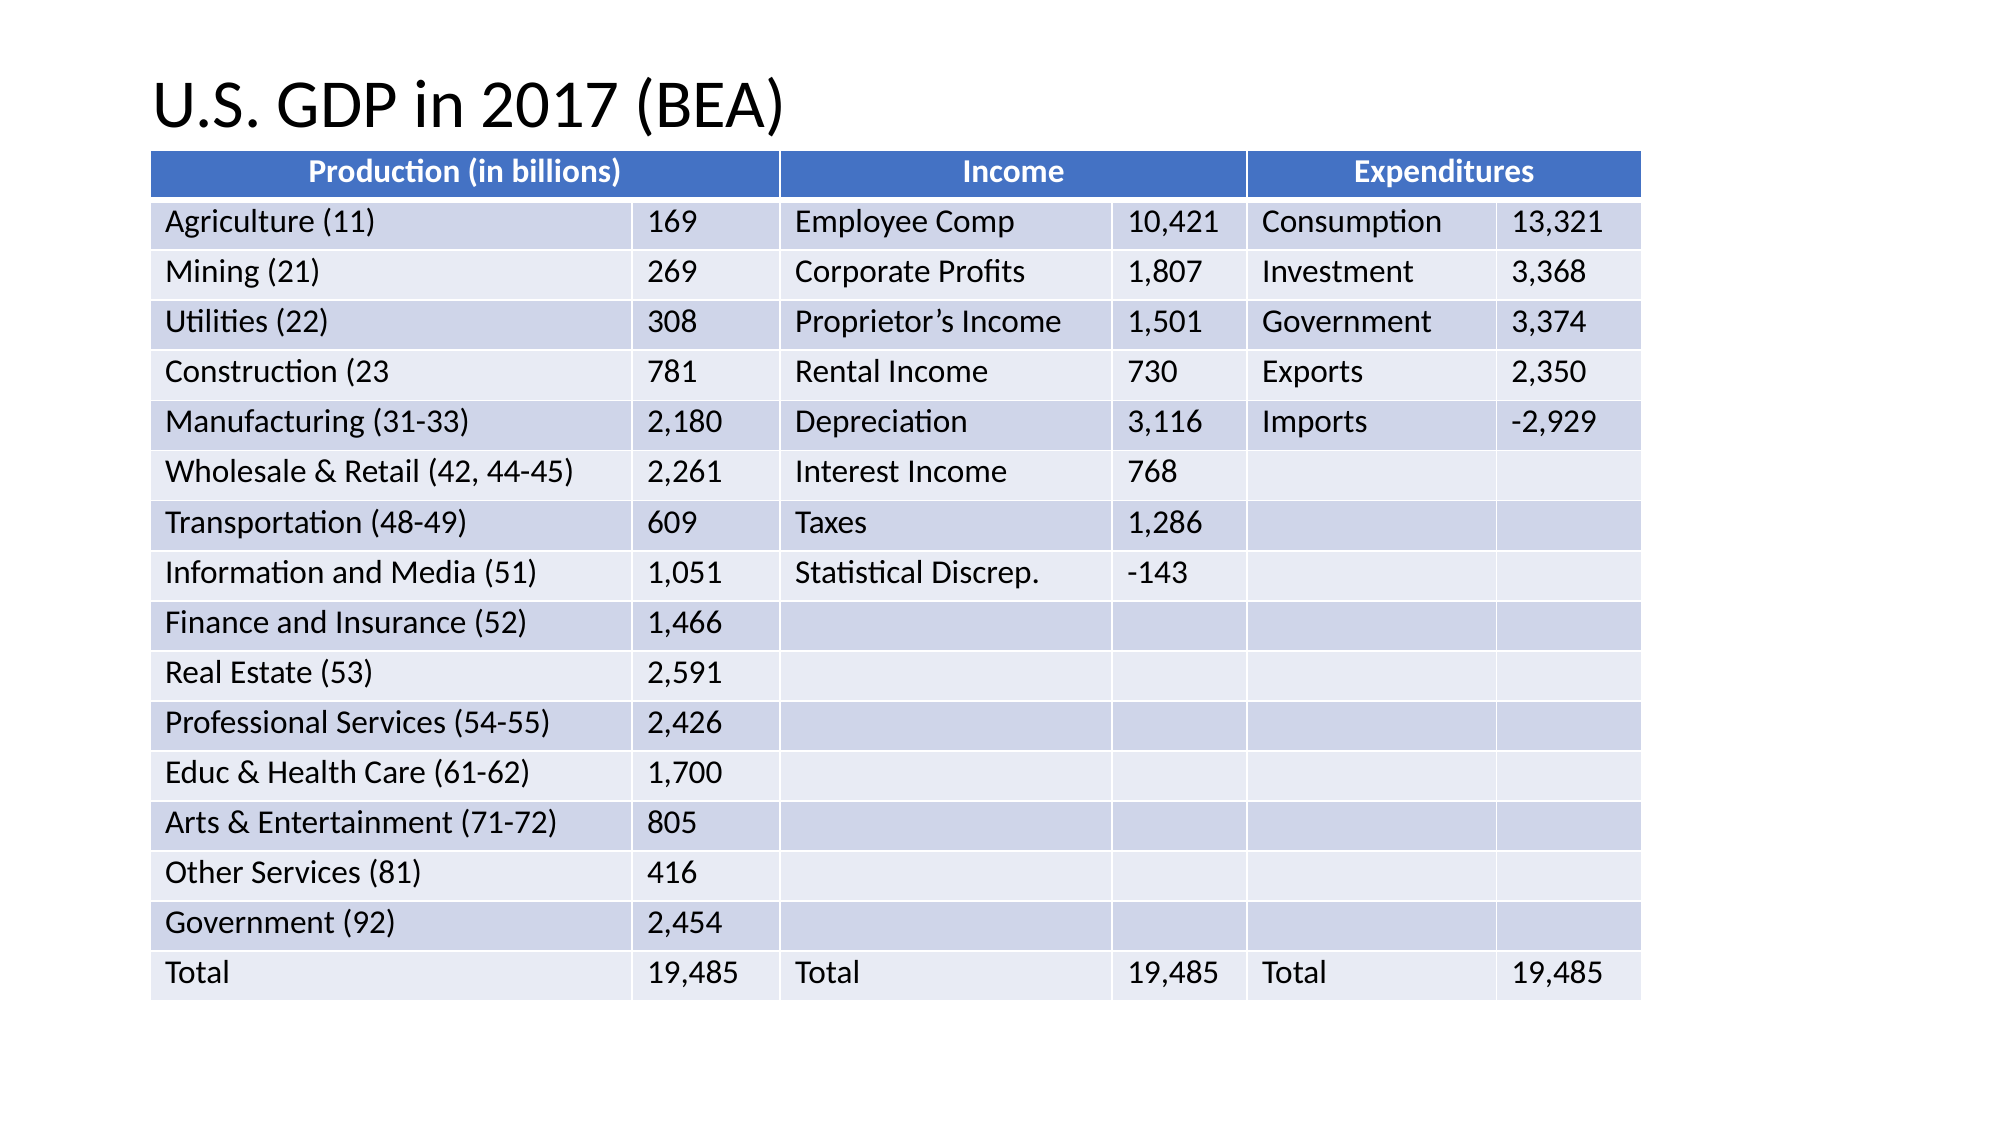

# U.S. GDP in 2017 (BEA)
| Production (in billions) |  | Income |  | Expenditures |  |
| --- | --- | --- | --- | --- | --- |
| Agriculture (11) | 169 | Employee Comp | 10,421 | Consumption | 13,321 |
| Mining (21) | 269 | Corporate Profits | 1,807 | Investment | 3,368 |
| Utilities (22) | 308 | Proprietor’s Income | 1,501 | Government | 3,374 |
| Construction (23 | 781 | Rental Income | 730 | Exports | 2,350 |
| Manufacturing (31-33) | 2,180 | Depreciation | 3,116 | Imports | -2,929 |
| Wholesale & Retail (42, 44-45) | 2,261 | Interest Income | 768 |  |  |
| Transportation (48-49) | 609 | Taxes | 1,286 |  |  |
| Information and Media (51) | 1,051 | Statistical Discrep. | -143 |  |  |
| Finance and Insurance (52) | 1,466 |  |  |  |  |
| Real Estate (53) | 2,591 |  |  |  |  |
| Professional Services (54-55) | 2,426 |  |  |  |  |
| Educ & Health Care (61-62) | 1,700 |  |  |  |  |
| Arts & Entertainment (71-72) | 805 |  |  |  |  |
| Other Services (81) | 416 |  |  |  |  |
| Government (92) | 2,454 |  |  |  |  |
| Total | 19,485 | Total | 19,485 | Total | 19,485 |